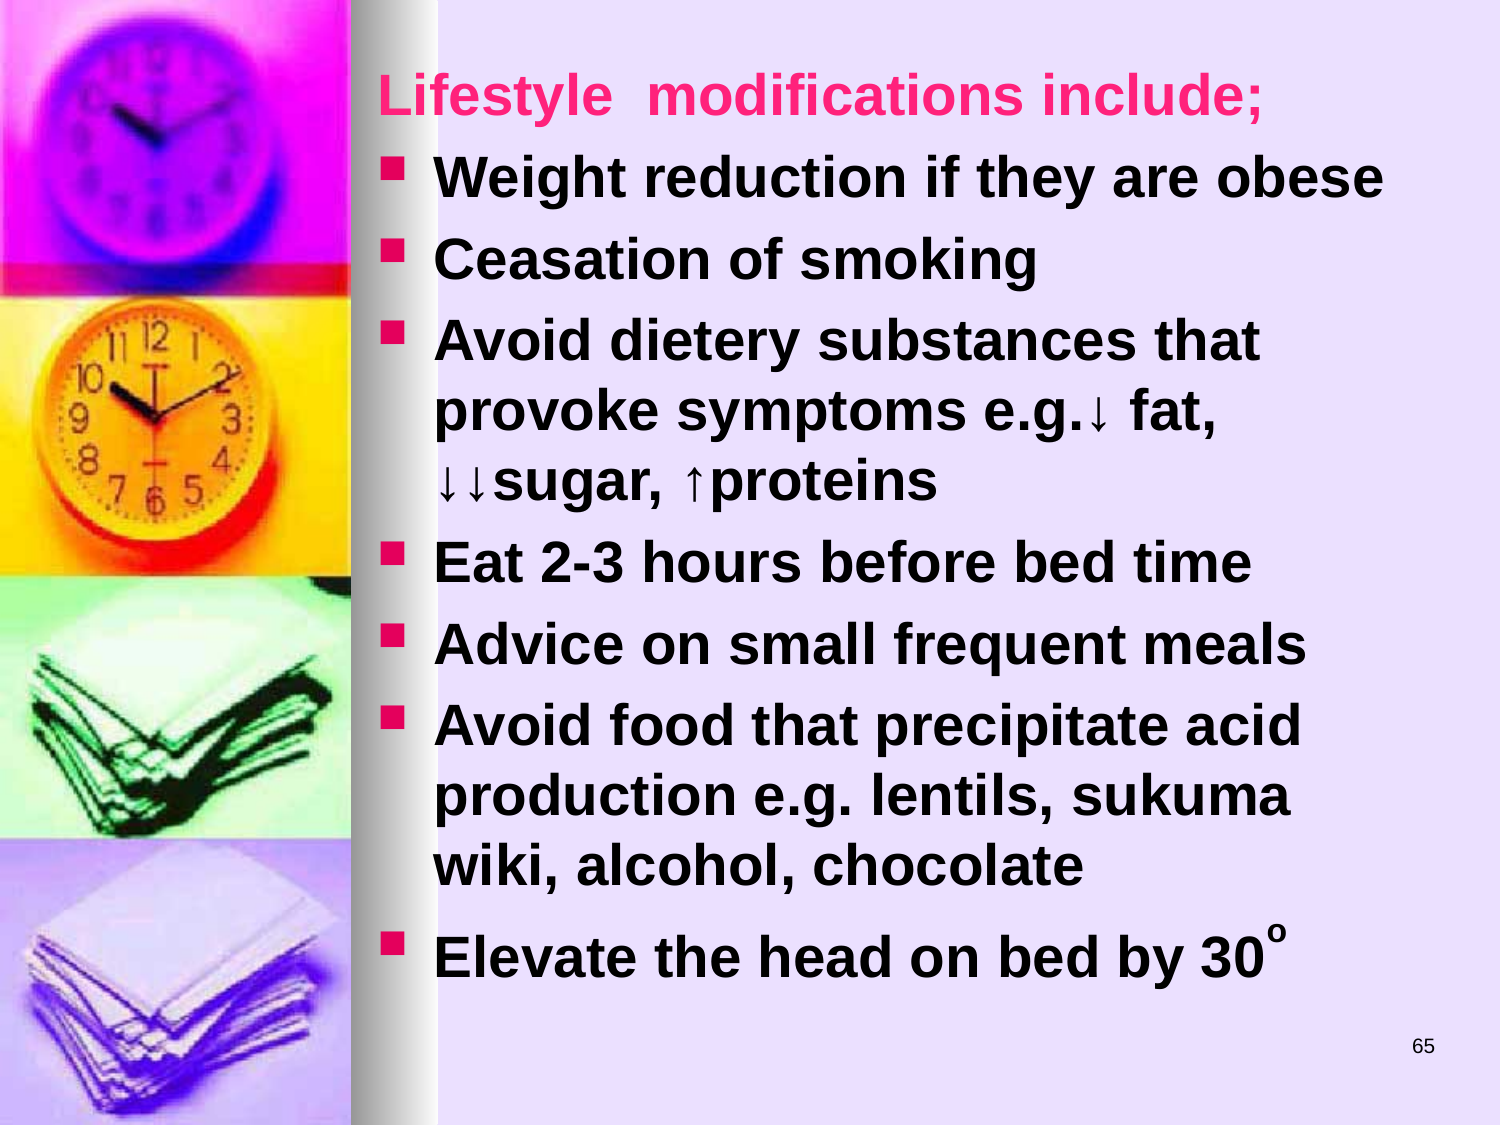

Lifestyle  modifications include;
Weight reduction if they are obese
Ceasation of smoking
Avoid dietery substances that provoke symptoms e.g.↓ fat, ↓↓sugar, ↑proteins
Eat 2-3 hours before bed time
Advice on small frequent meals
Avoid food that precipitate acid production e.g. lentils, sukuma wiki, alcohol, chocolate
Elevate the head on bed by 30o

65